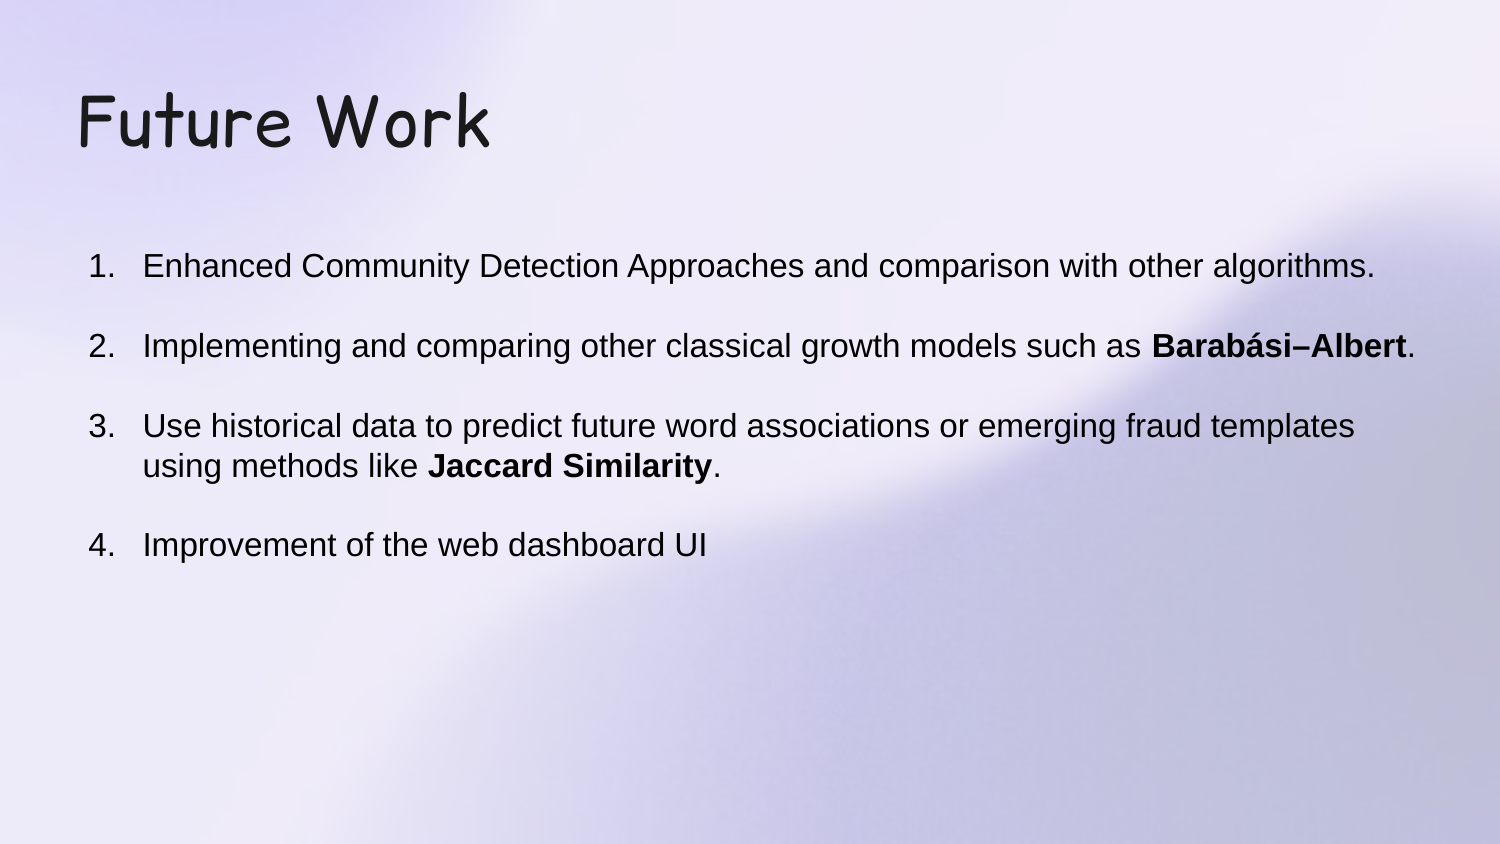

Future Work
Enhanced Community Detection Approaches and comparison with other algorithms.

Implementing and comparing other classical growth models such as Barabási–Albert.

Use historical data to predict future word associations or emerging fraud templates using methods like Jaccard Similarity.

Improvement of the web dashboard UI